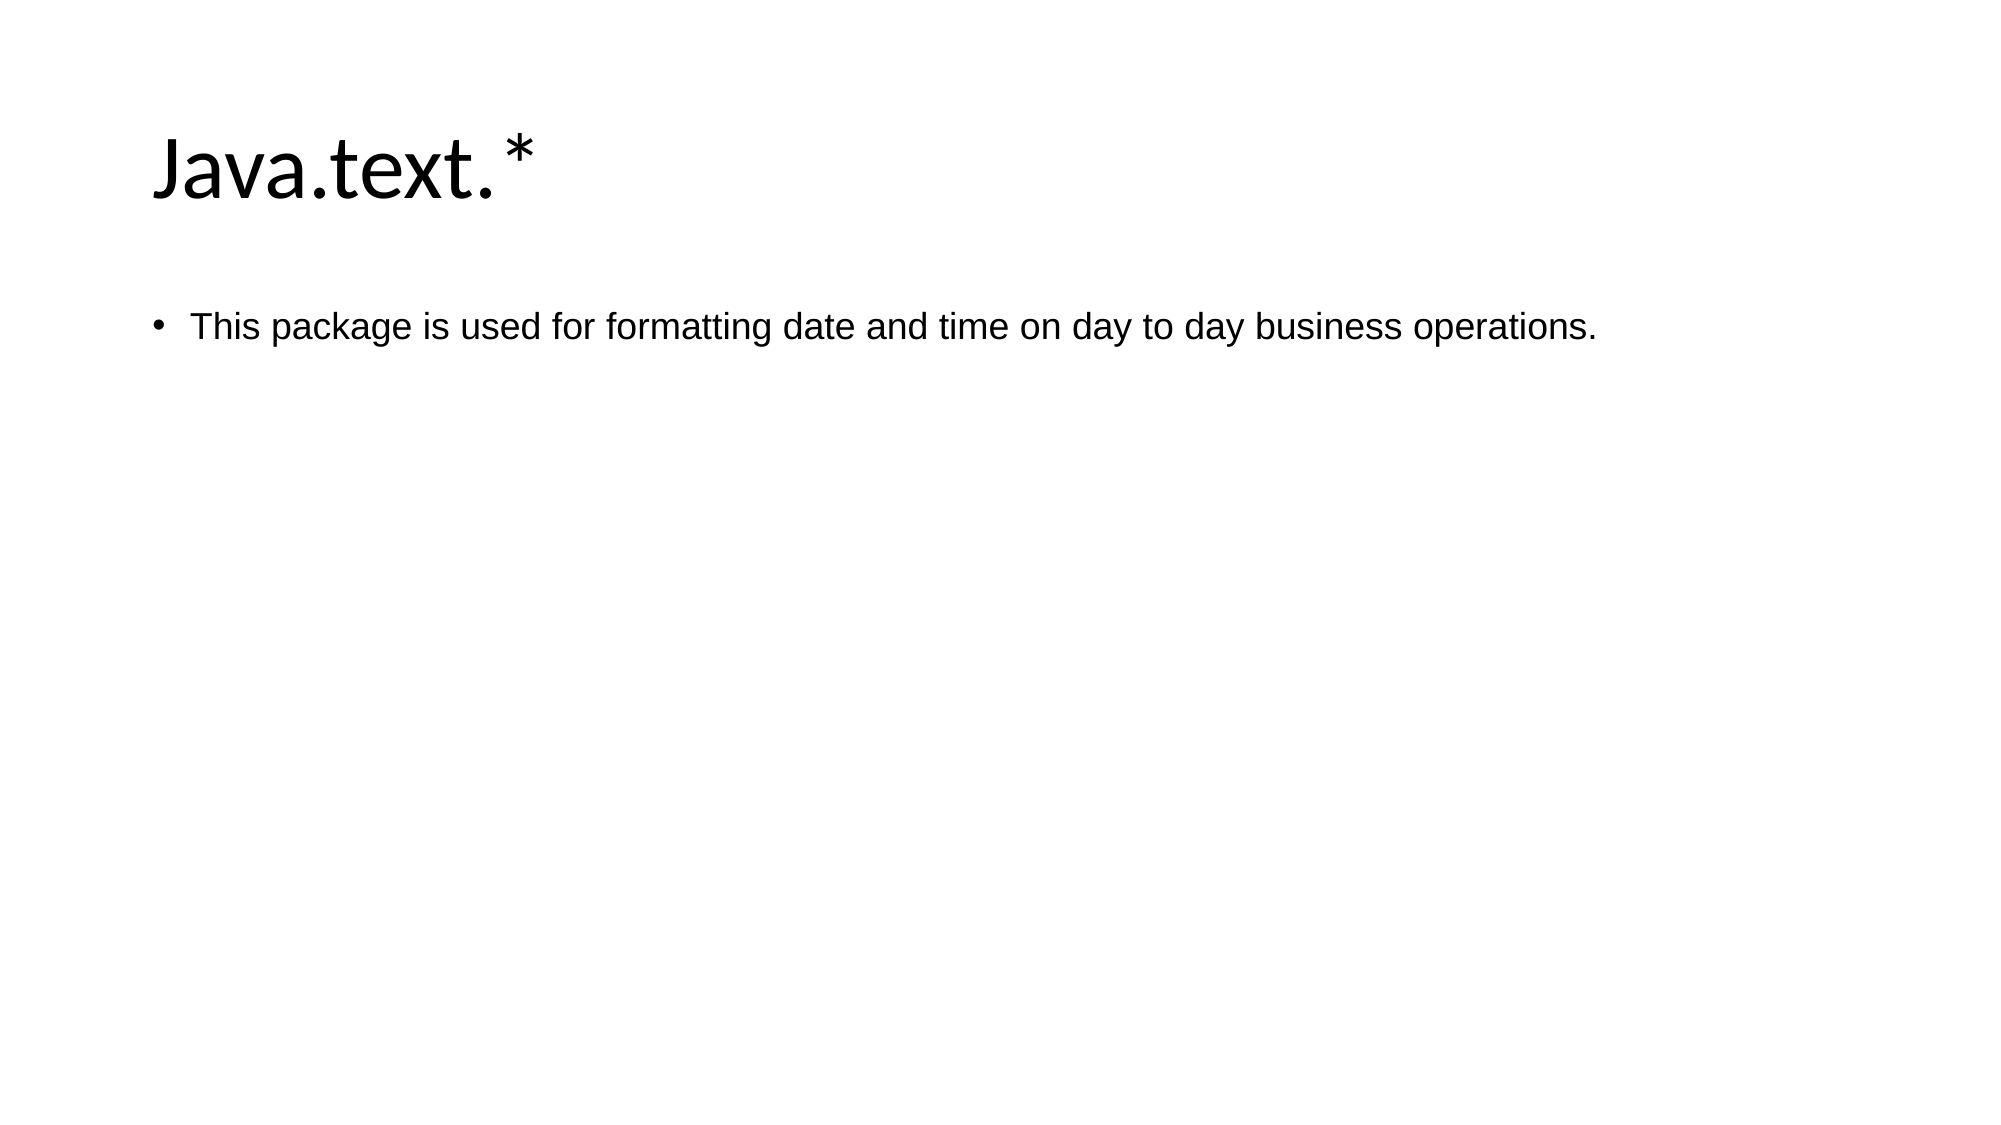

# Java.text.*
This package is used for formatting date and time on day to day business operations.